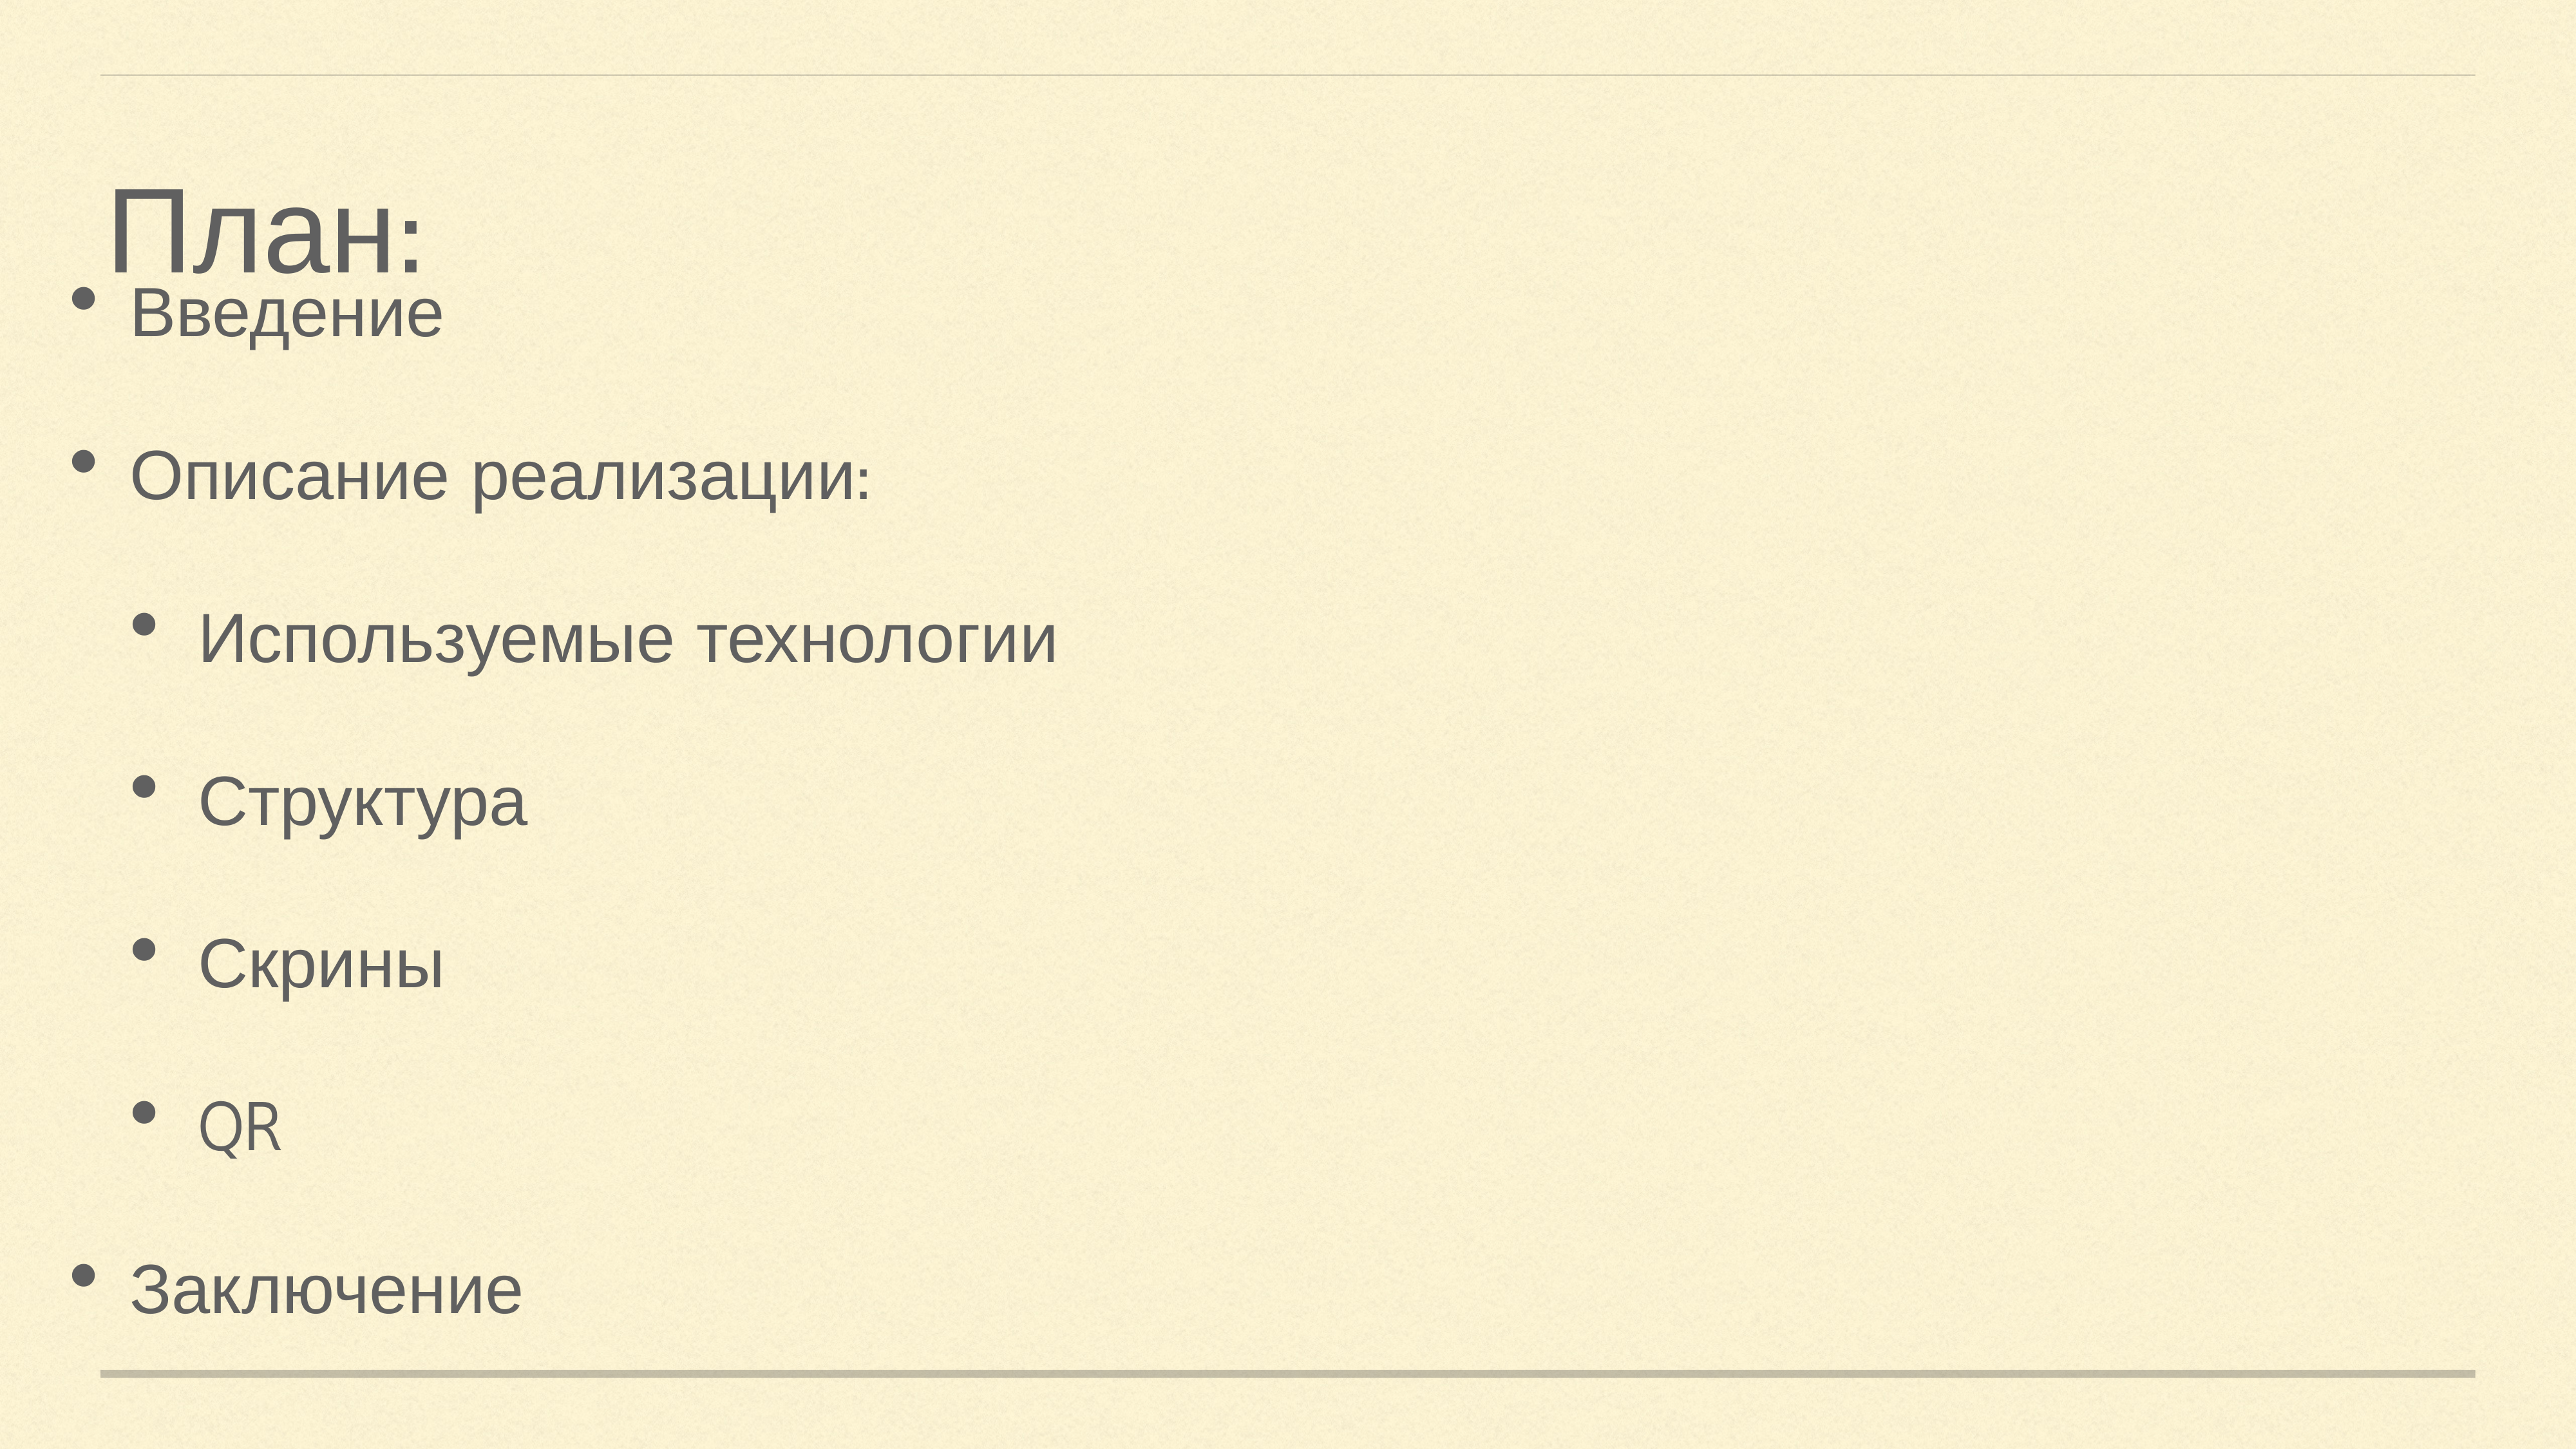

# План:
Введение
Описание реализации:
Используемые технологии
Структура
Скрины
QR
Заключение